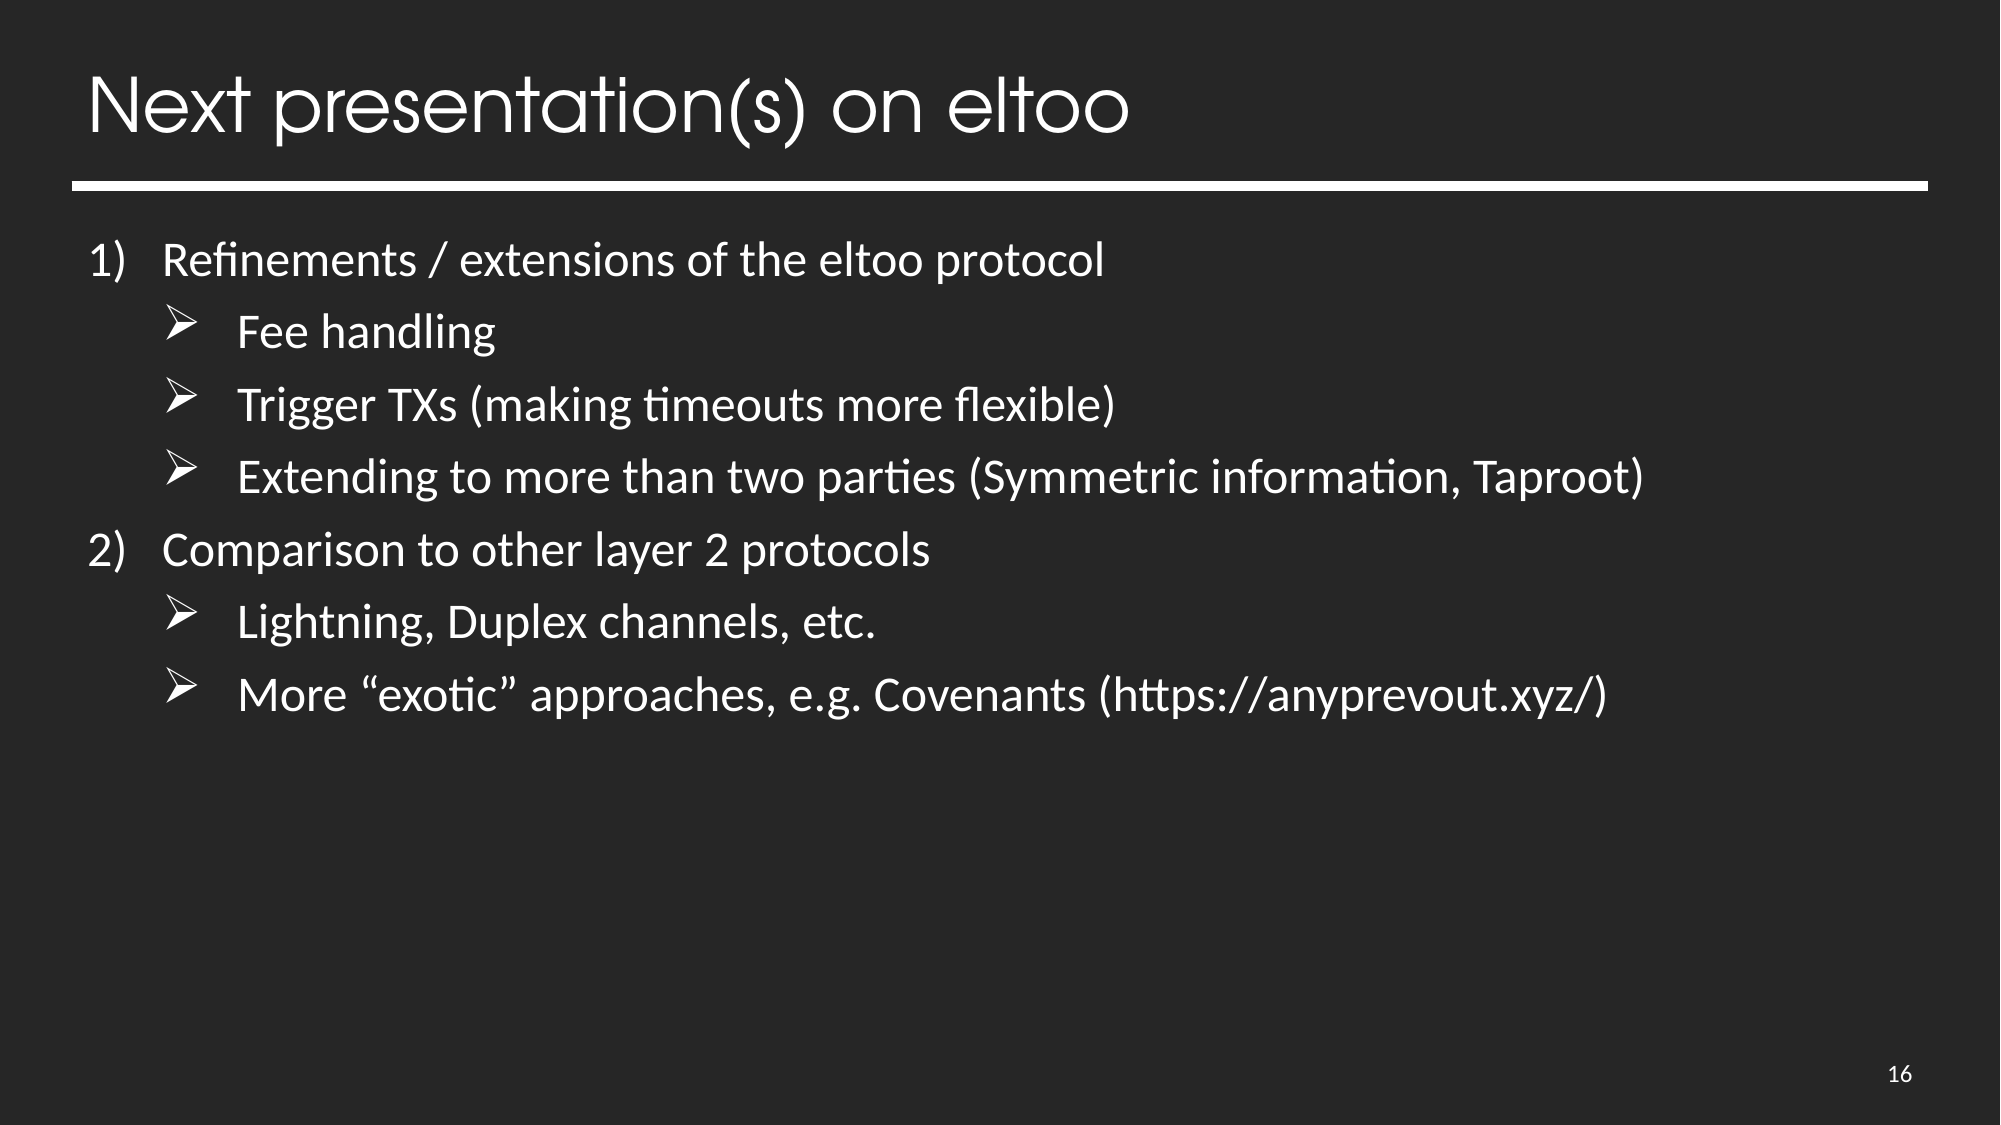

# Next presentation(s) on eltoo
Refinements / extensions of the eltoo protocol
Fee handling
Trigger TXs (making timeouts more flexible)
Extending to more than two parties (Symmetric information, Taproot)
Comparison to other layer 2 protocols
Lightning, Duplex channels, etc.
More “exotic” approaches, e.g. Covenants (https://anyprevout.xyz/)

16